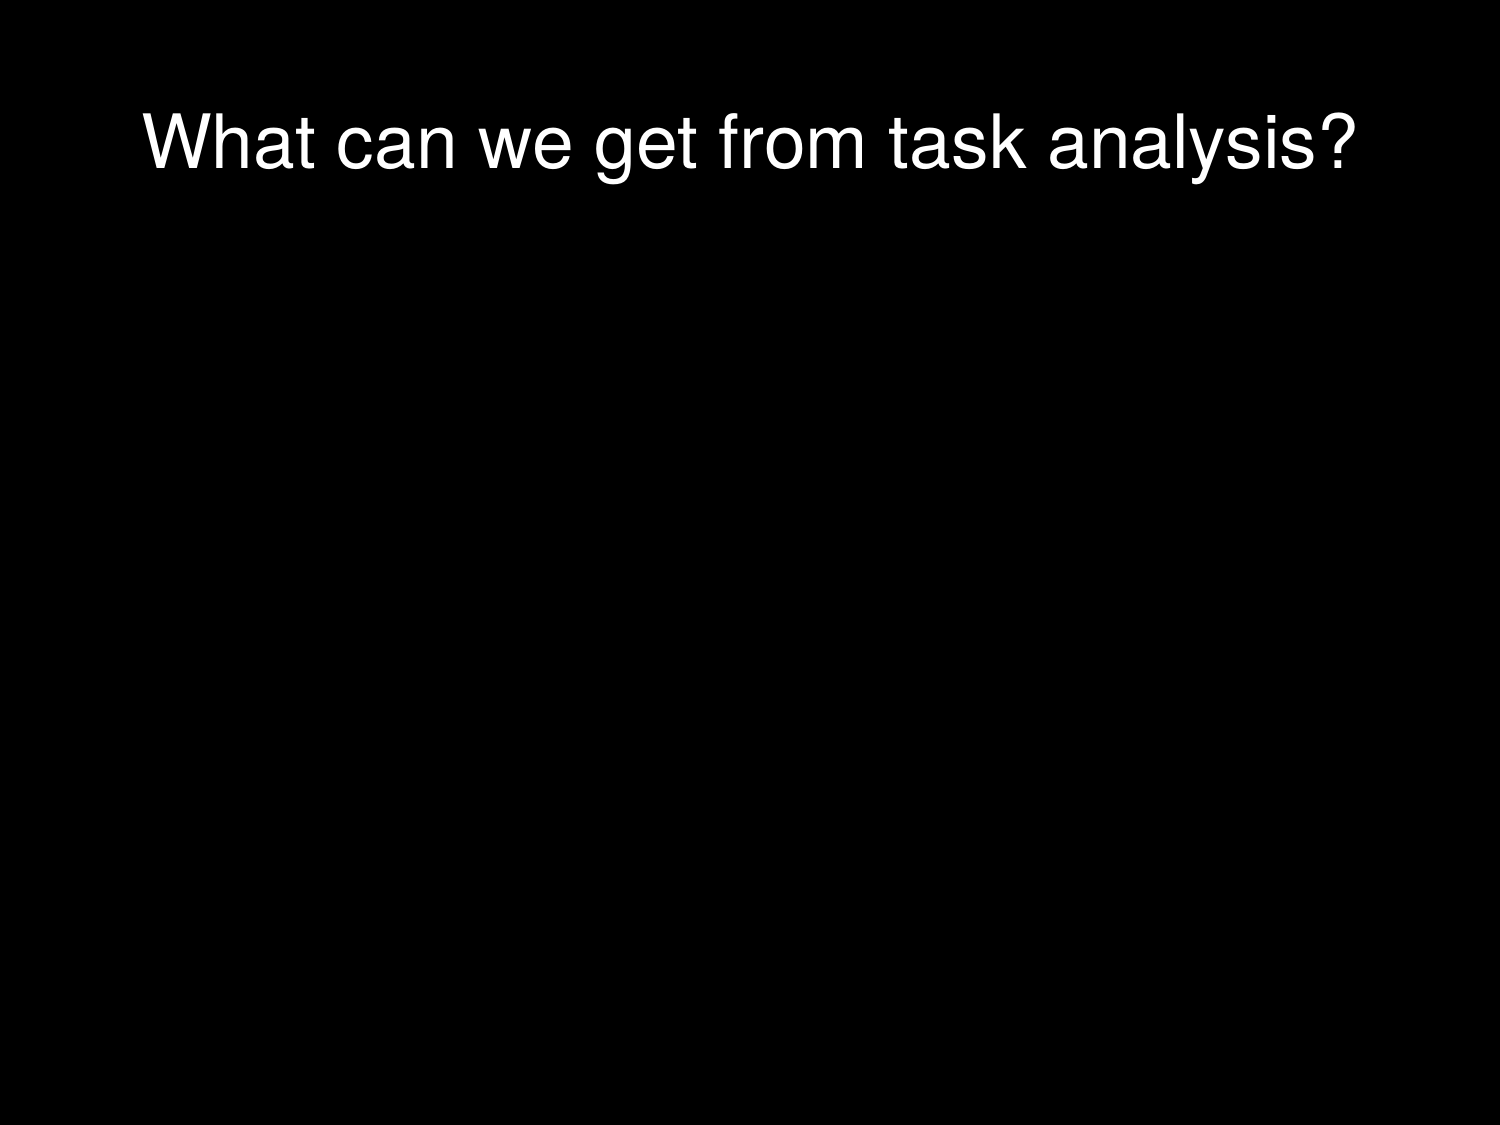

# What can we get from task analysis?